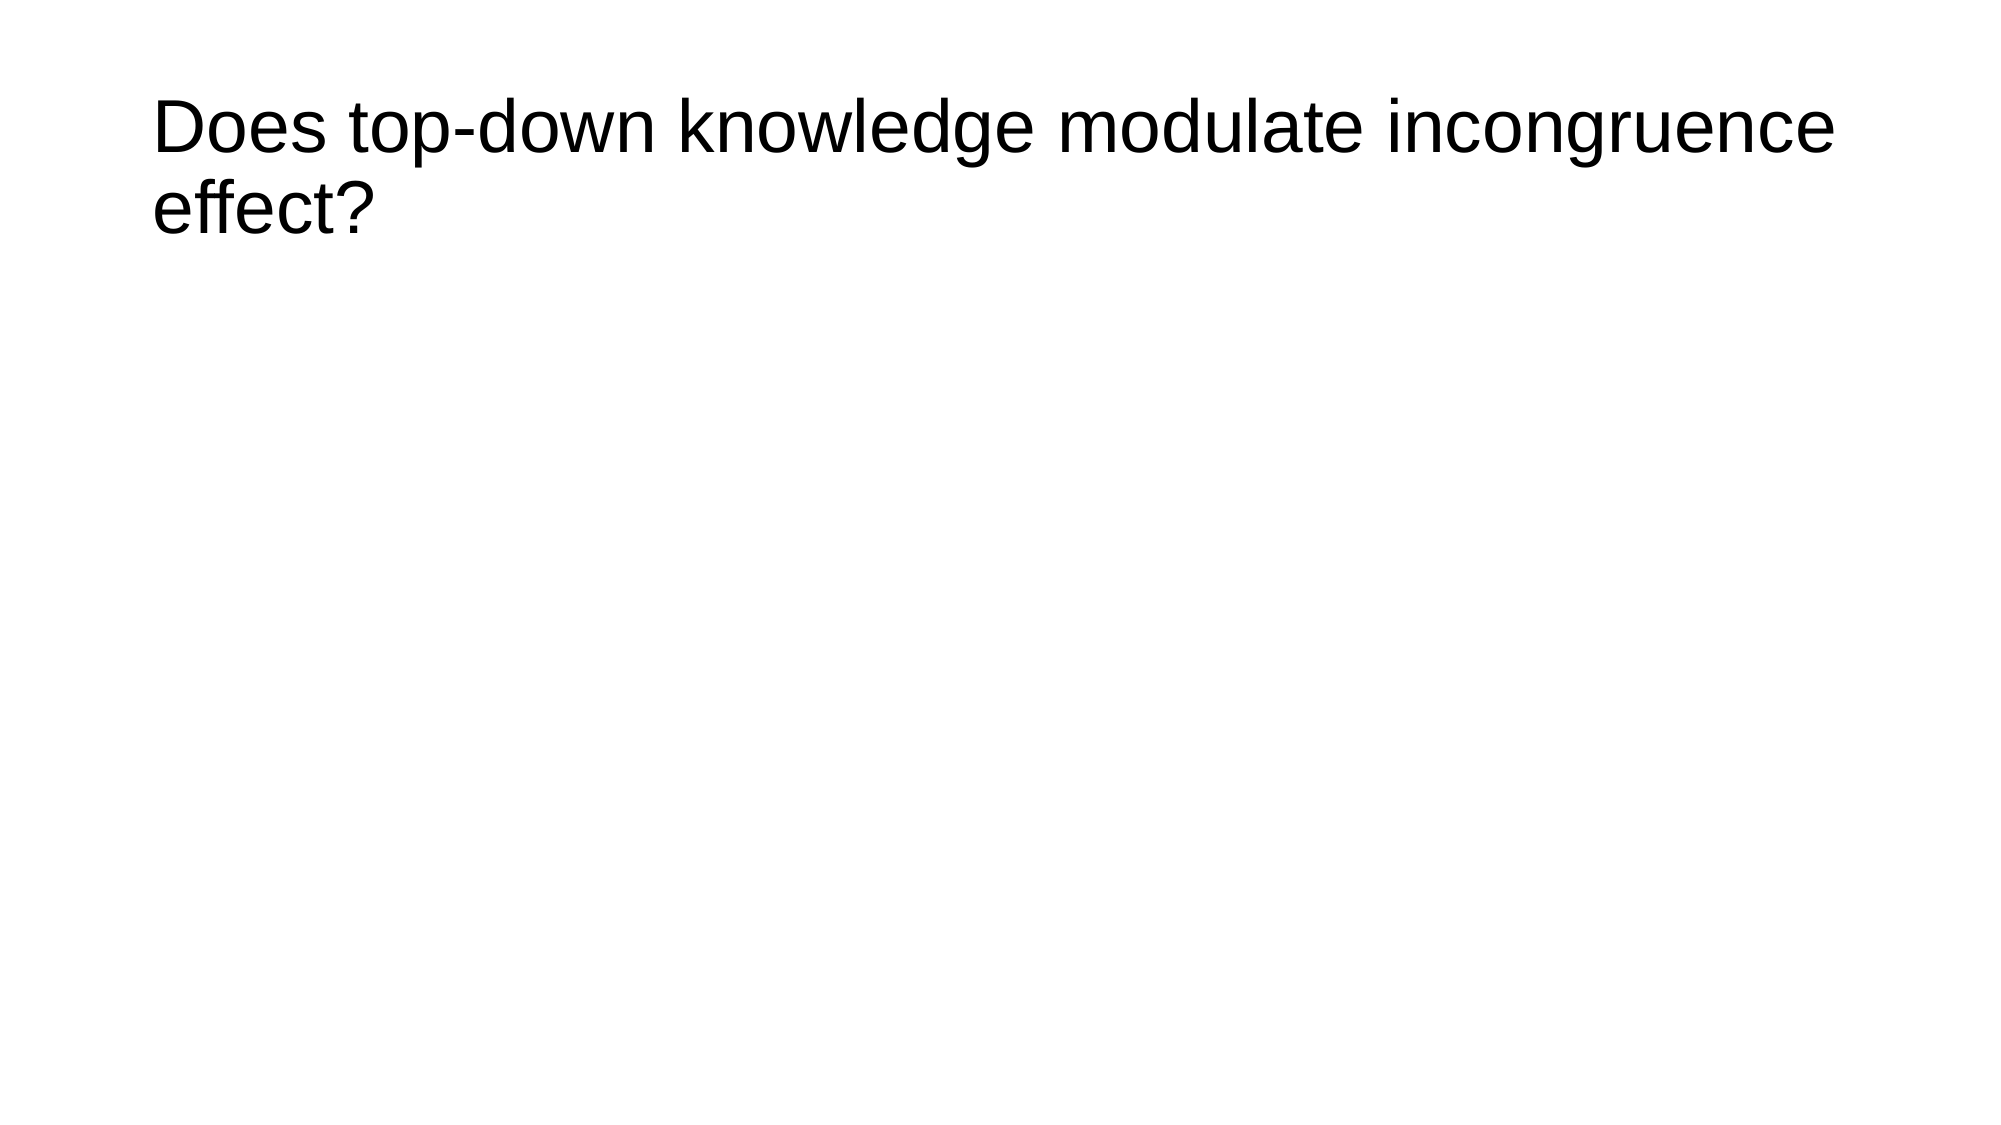

# Does top-down knowledge modulate incongruence effect?